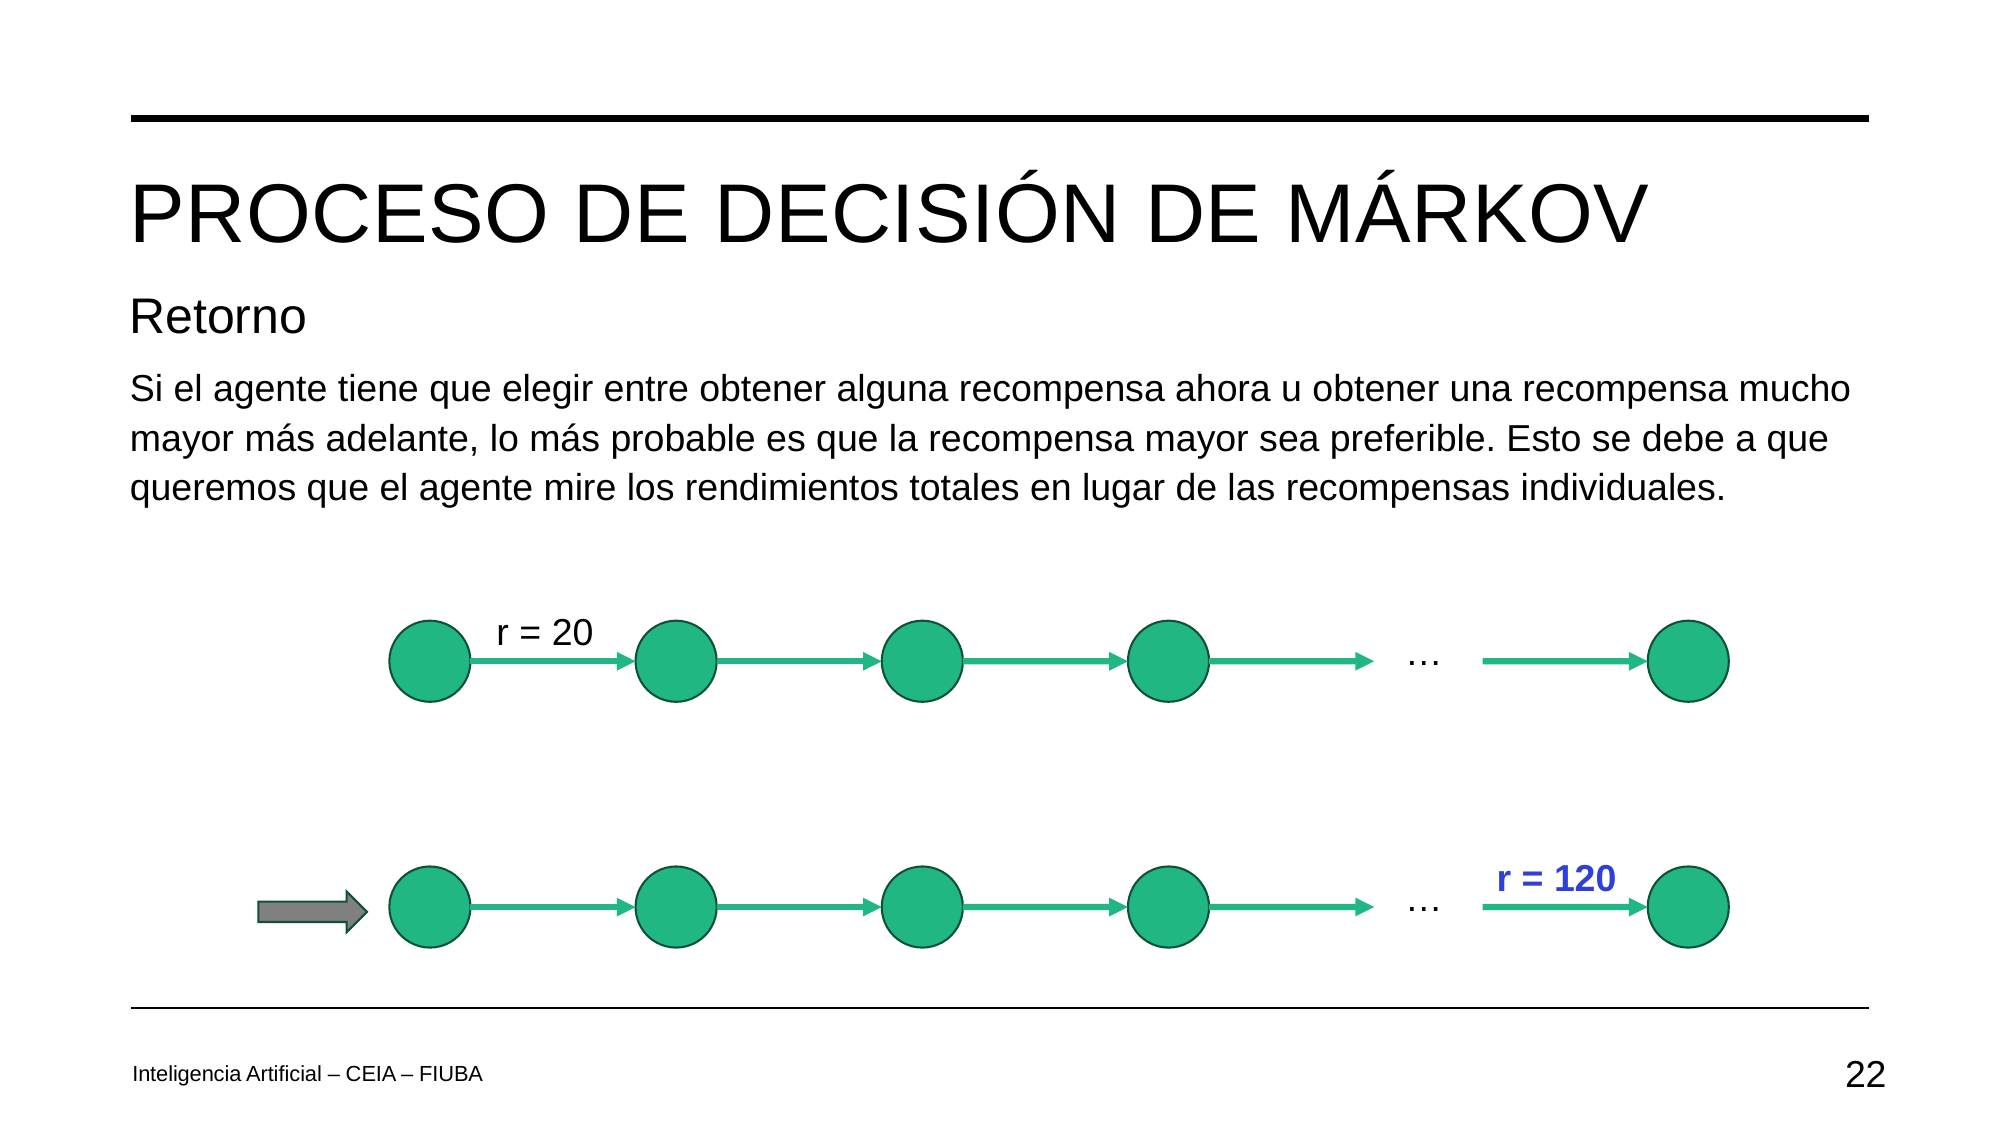

# Proceso de decisión de Márkov
Retorno
Si el agente tiene que elegir entre obtener alguna recompensa ahora u obtener una recompensa mucho mayor más adelante, lo más probable es que la recompensa mayor sea preferible. Esto se debe a que queremos que el agente mire los rendimientos totales en lugar de las recompensas individuales.

r = 20

…

r = 120

…

Inteligencia Artificial – CEIA – FIUBA
22
Image by vectorjuice